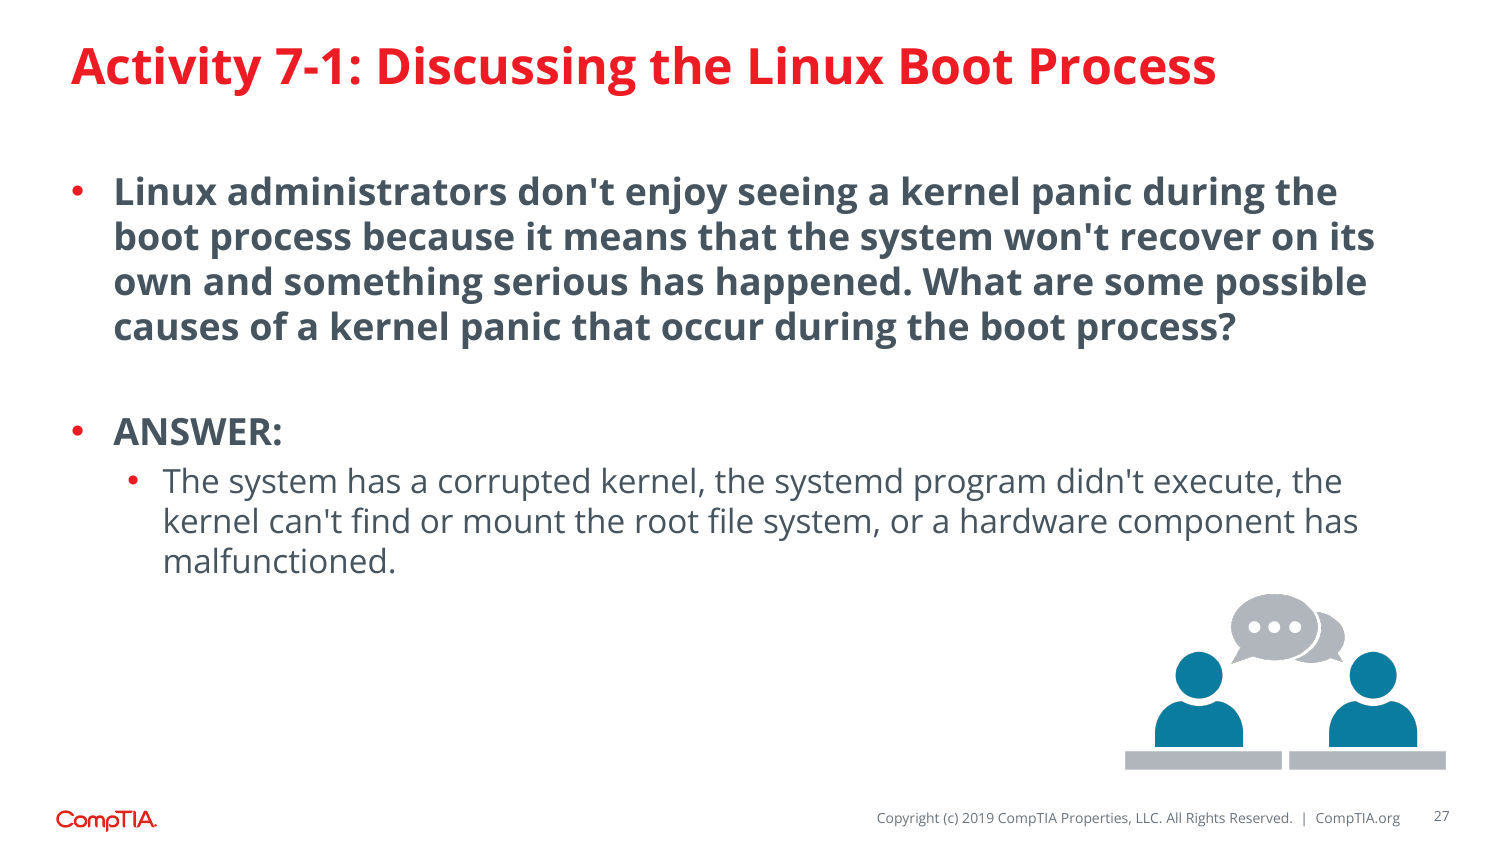

# Activity 7-1: Discussing the Linux Boot Process
Linux administrators don't enjoy seeing a kernel panic during the boot process because it means that the system won't recover on its own and something serious has happened. What are some possible causes of a kernel panic that occur during the boot process?

ANSWER:
The system has a corrupted kernel, the systemd program didn't execute, the kernel can't find or mount the root file system, or a hardware component has malfunctioned.
27